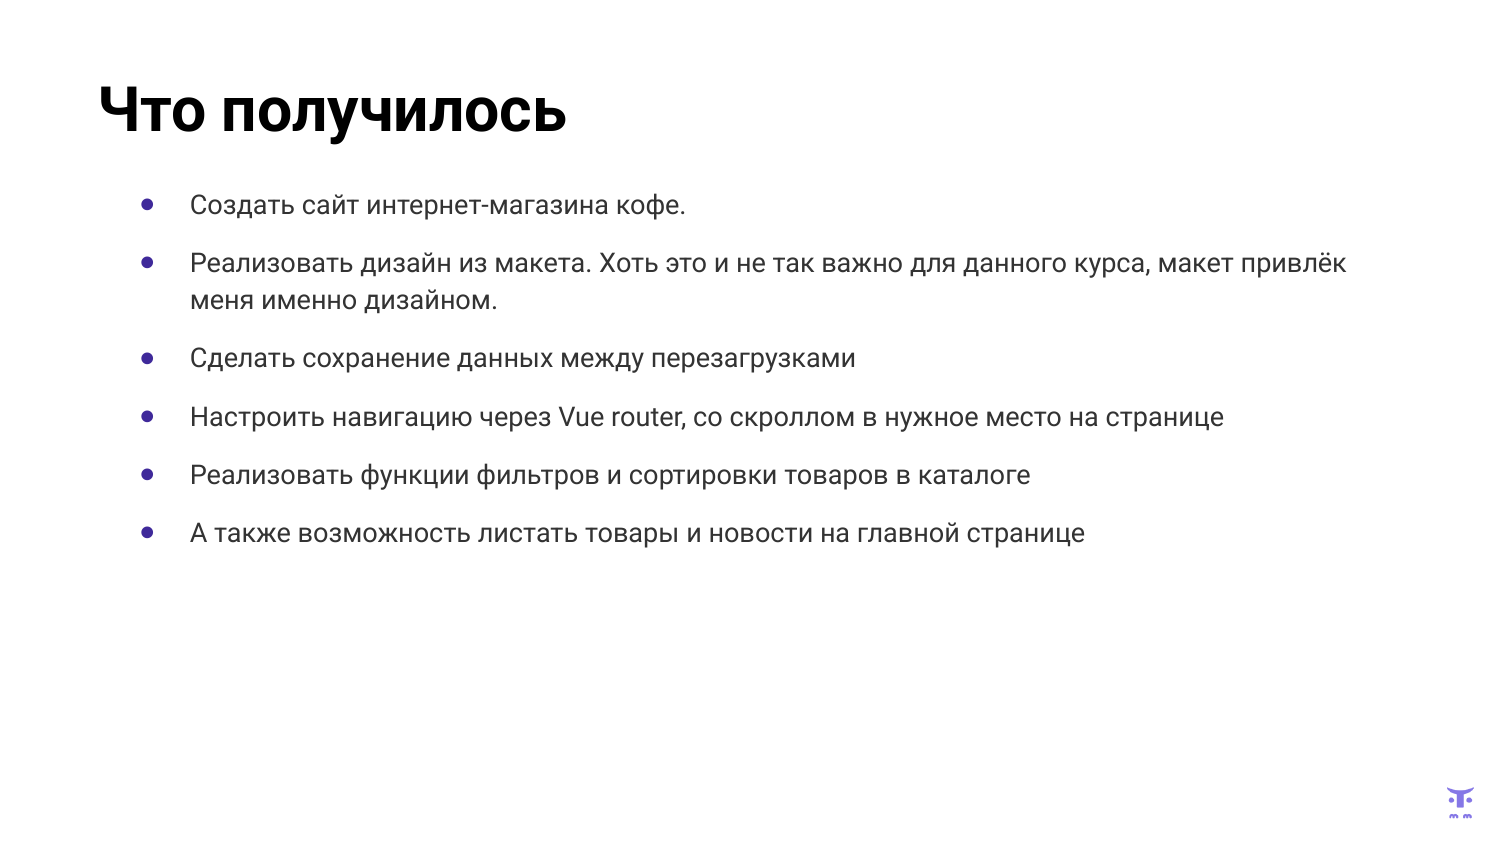

# Что получилось
Создать сайт интернет-магазина кофе.
Реализовать дизайн из макета. Хоть это и не так важно для данного курса, макет привлёк меня именно дизайном.
Сделать сохранение данных между перезагрузками
Настроить навигацию через Vue router, со скроллом в нужное место на странице
Реализовать функции фильтров и сортировки товаров в каталоге
А также возможность листать товары и новости на главной странице